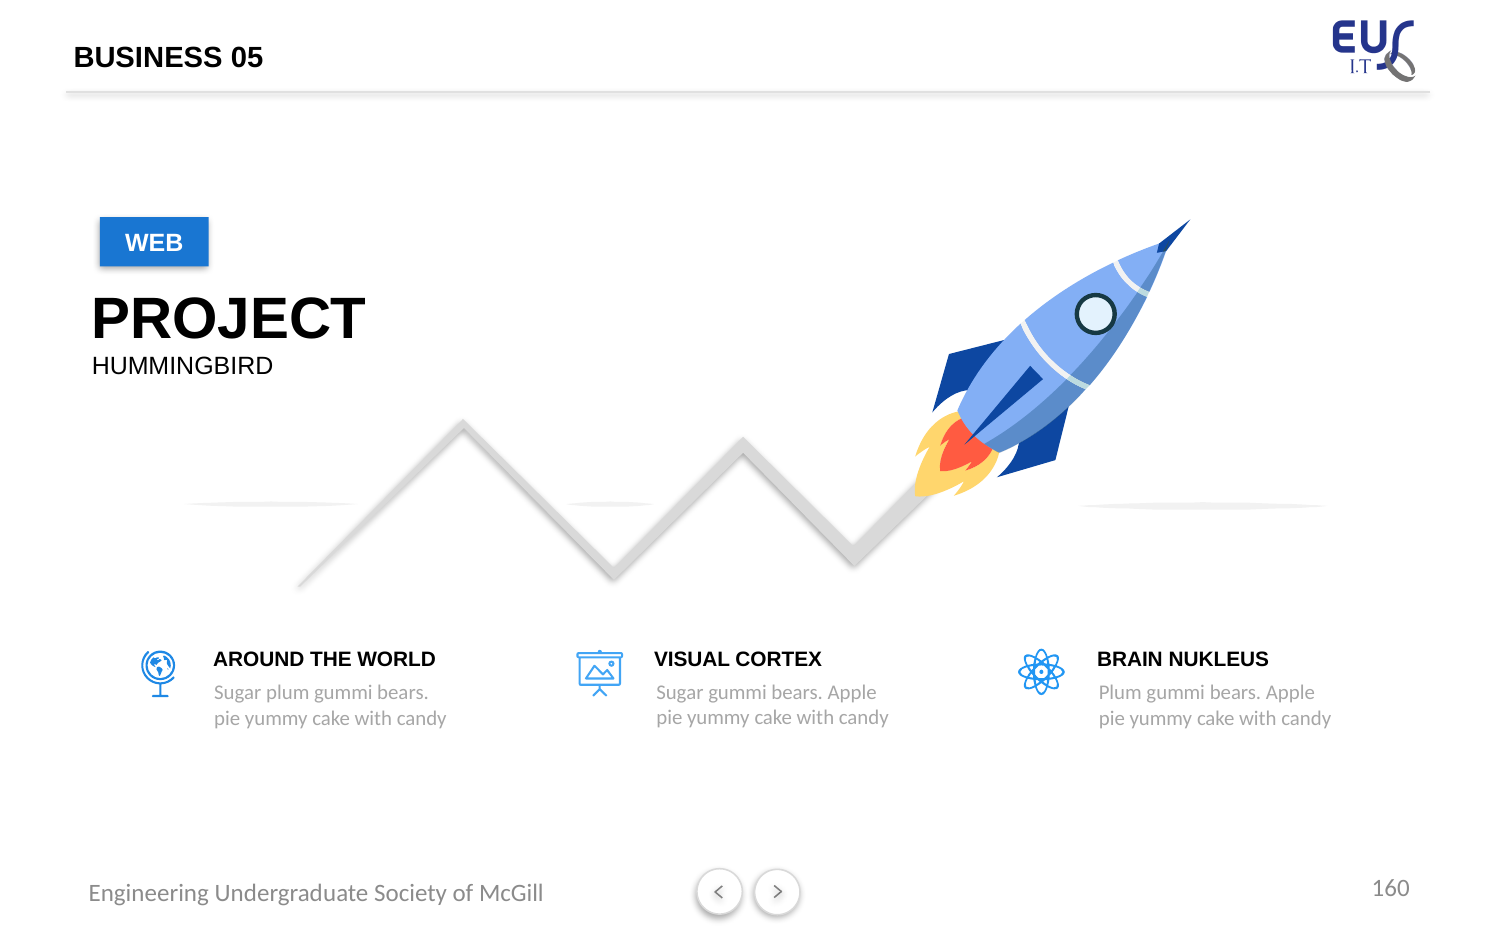

# BUSINESS 05
WEB

PROJECT
HUMMINGBIRD

VISUAL CORTEX
AROUND THE WORLD
BRAIN NUKLEUS

Sugar gummi bears. Apple
pie yummy cake with candy
Sugar plum gummi bears.
pie yummy cake with candy
Plum gummi bears. Apple
pie yummy cake with candy
160